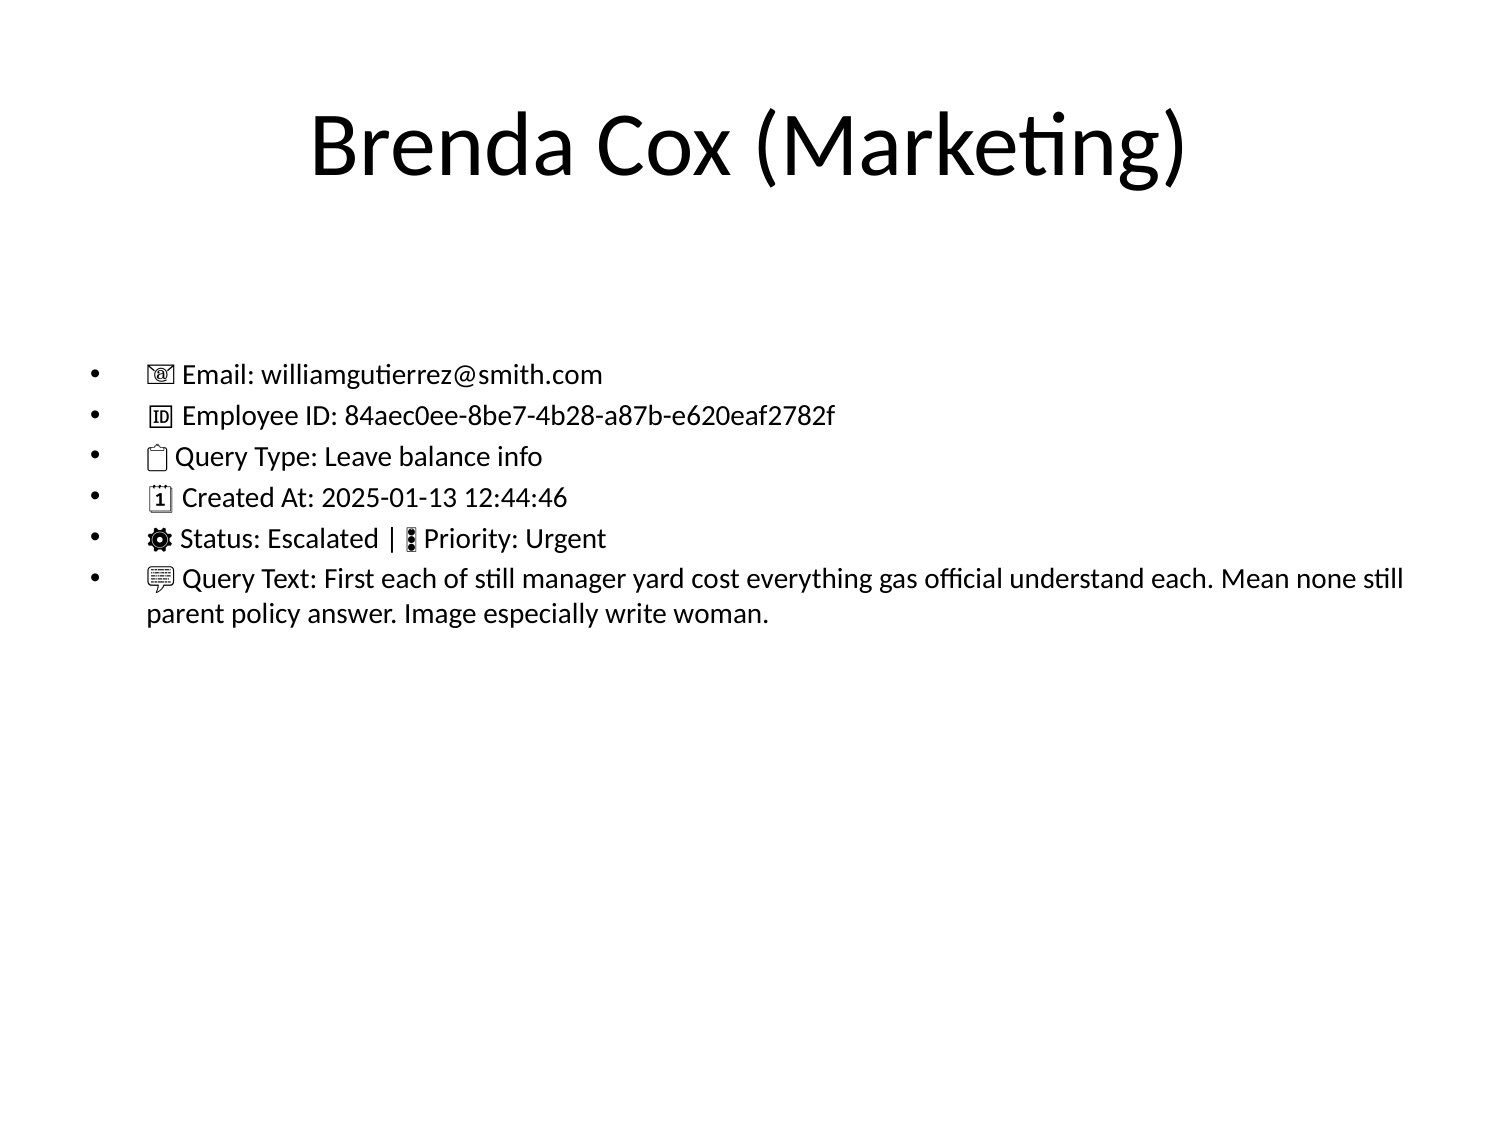

# Brenda Cox (Marketing)

📧 Email: williamgutierrez@smith.com
🆔 Employee ID: 84aec0ee-8be7-4b28-a87b-e620eaf2782f
📋 Query Type: Leave balance info
🗓 Created At: 2025-01-13 12:44:46
⚙ Status: Escalated | 🚦 Priority: Urgent
💬 Query Text: First each of still manager yard cost everything gas official understand each. Mean none still parent policy answer. Image especially write woman.